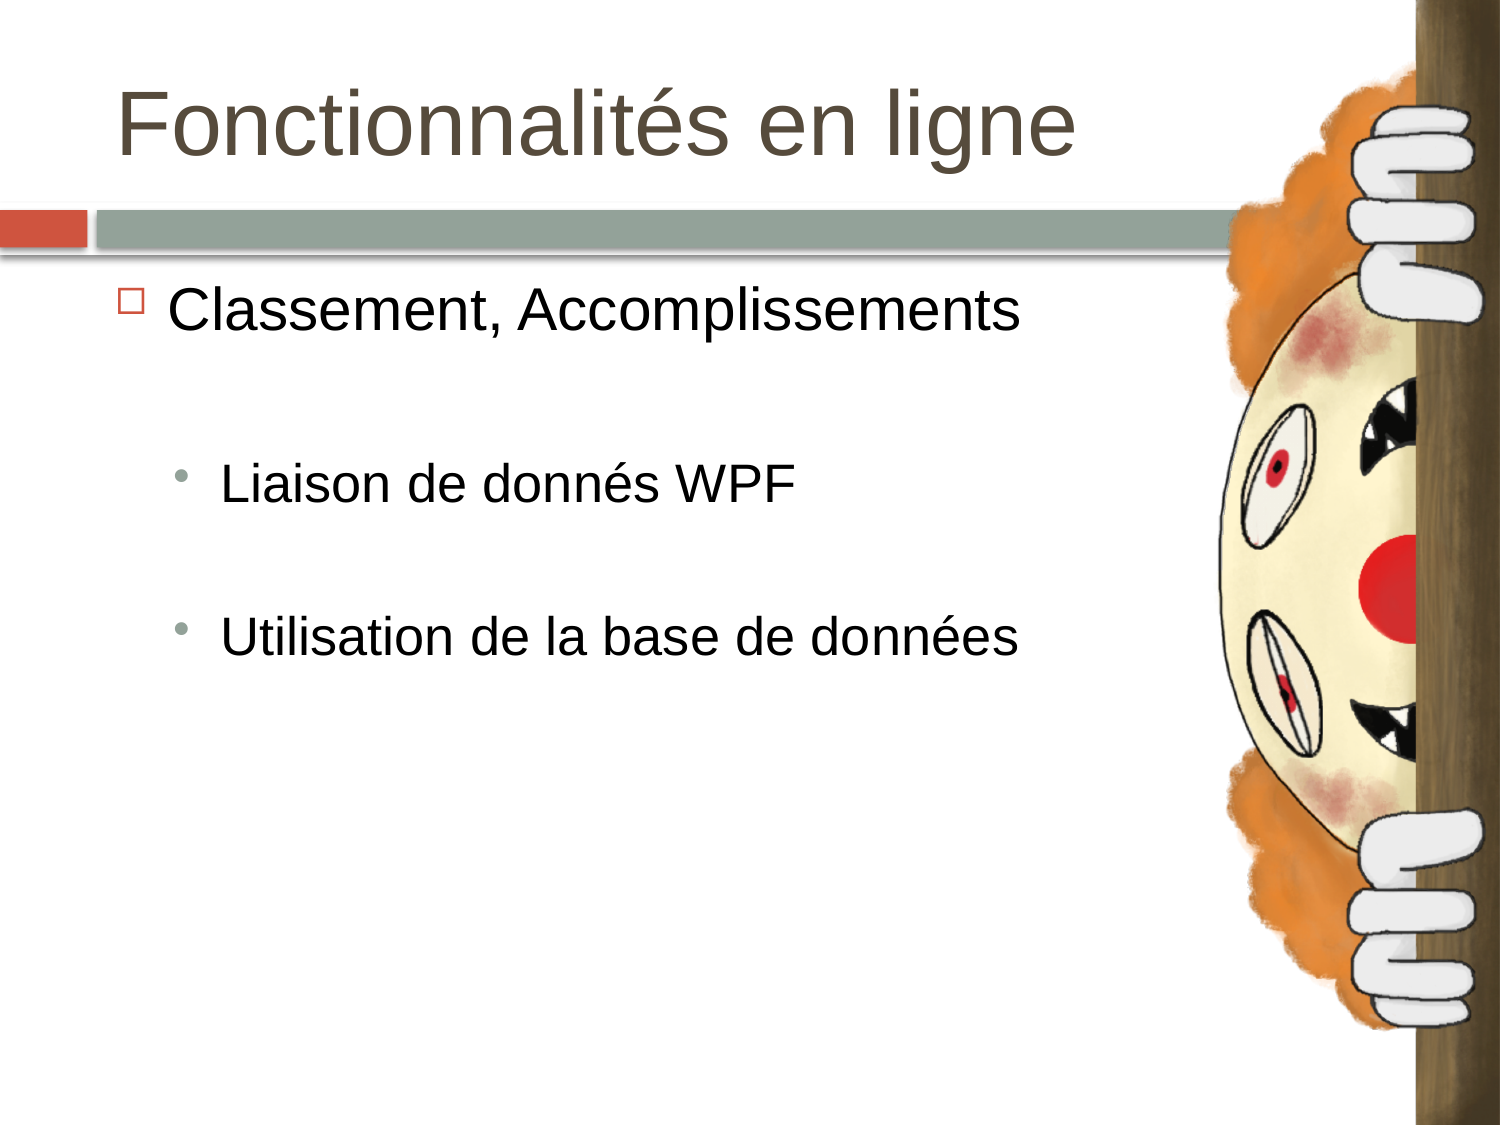

# Fonctionnalités en ligne
Classement, Accomplissements

Liaison de donnés WPF

Utilisation de la base de données